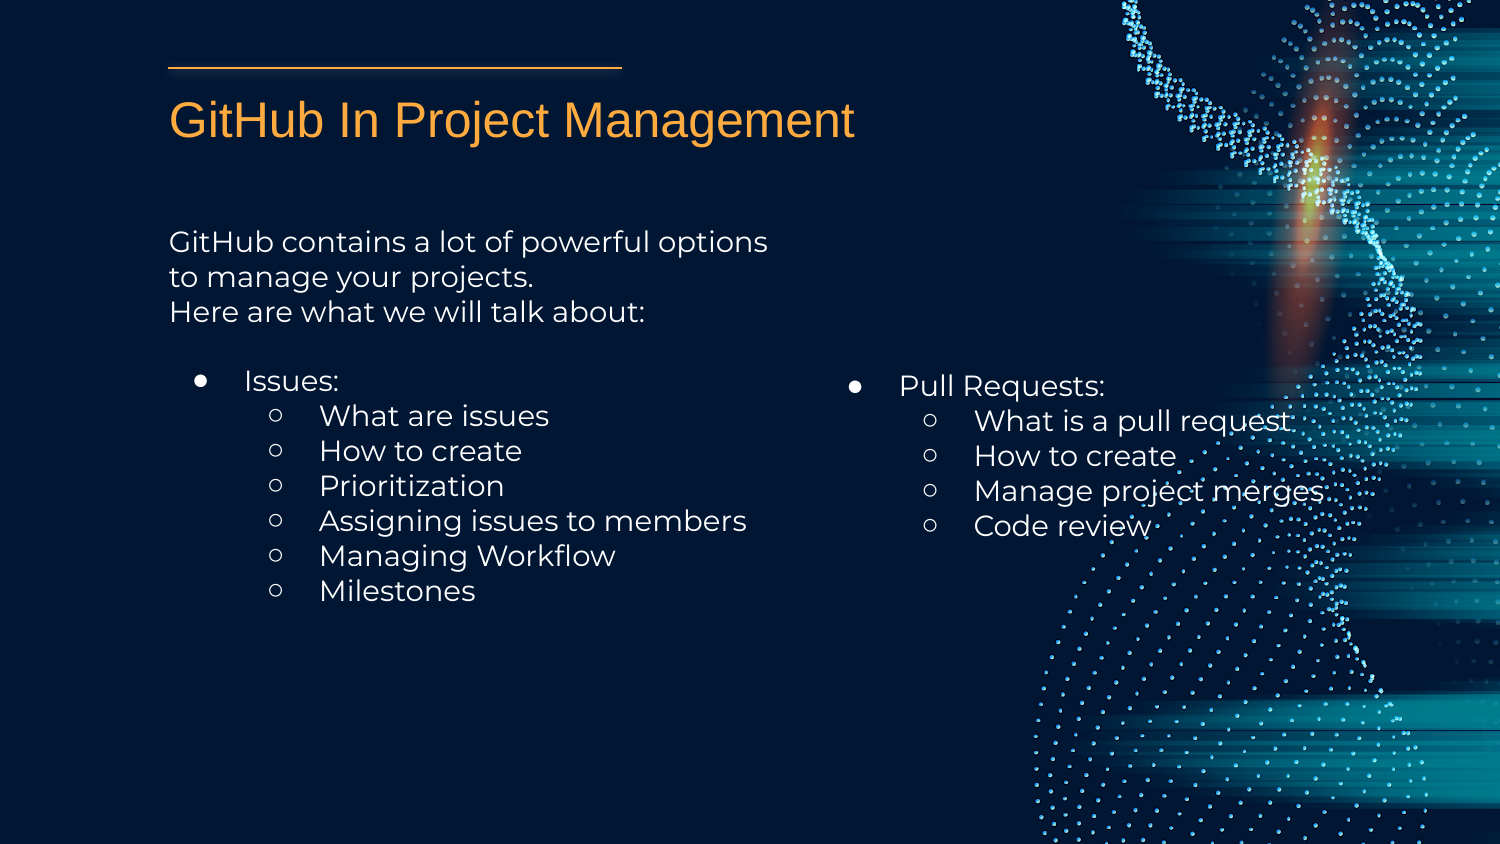

# GitHub In Project Management
GitHub contains a lot of powerful options to manage your projects.
Here are what we will talk about:
Issues:
What are issues
How to create
Prioritization
Assigning issues to members
Managing Workflow
Milestones

Pull Requests:
What is a pull request
How to create
Manage project merges
Code review